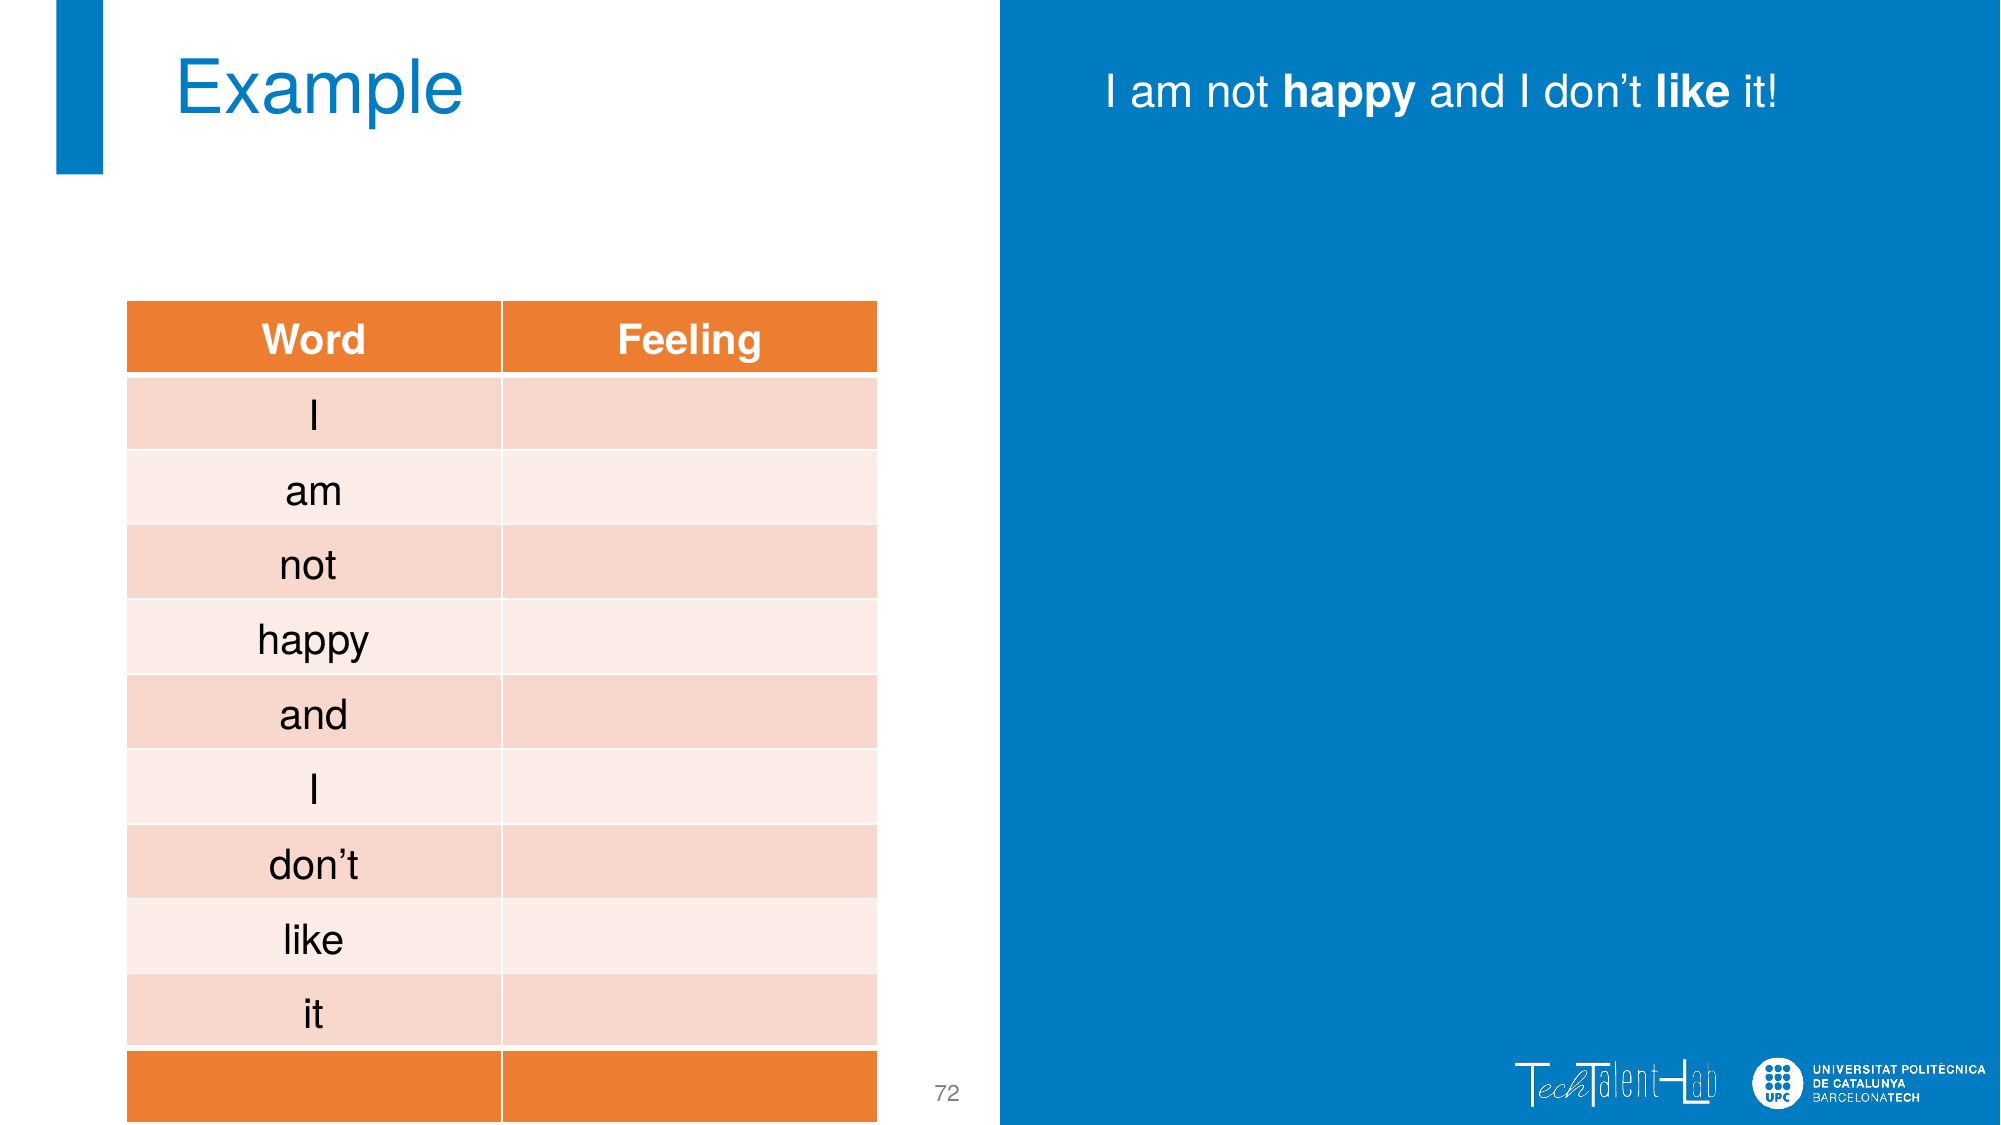

# Example
I am not happy and I don’t like it!

| Word | Feeling |
| --- | --- |
| I |  |
| am |  |
| not |  |
| happy |  |
| and |  |
| I |  |
| don’t |  |
| like |  |
| it |  |
|  |  |
72